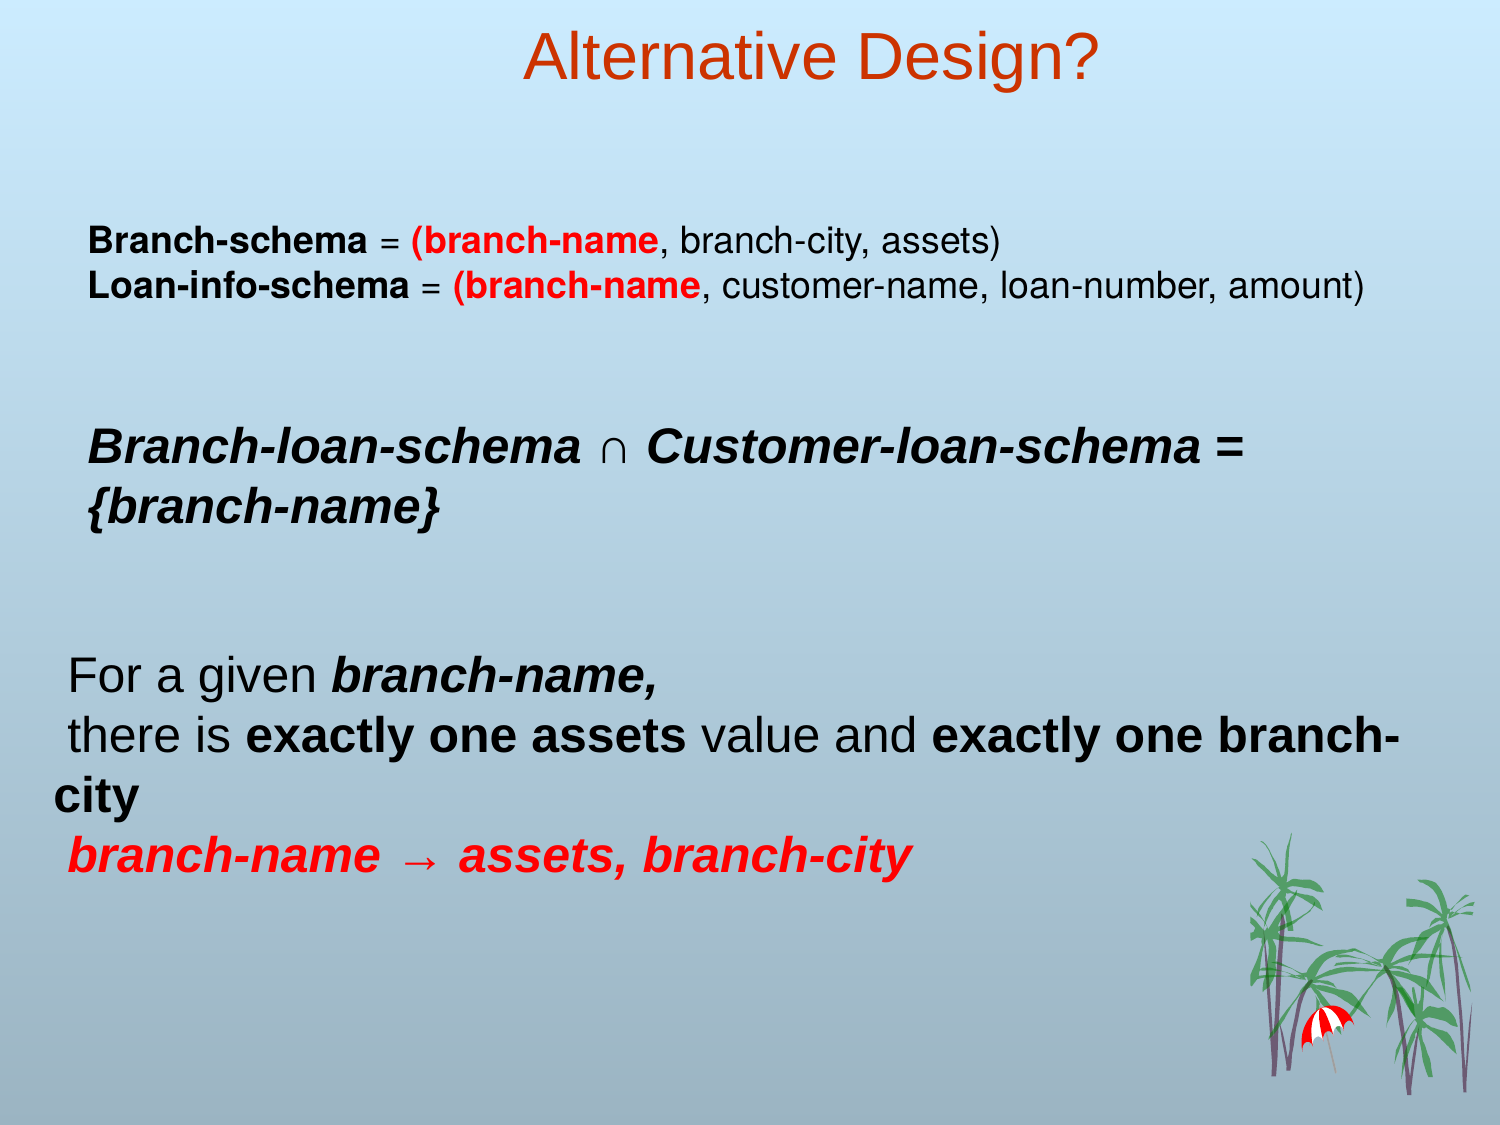

# Alternative Design?
Branch-schema = (branch-name, branch-city, assets)
Loan-info-schema = (branch-name, customer-name, loan-number, amount)
Branch-loan-schema ∩ Customer-loan-schema = {branch-name}
 For a given branch-name,
 there is exactly one assets value and exactly one branch-city
 branch-name → assets, branch-city